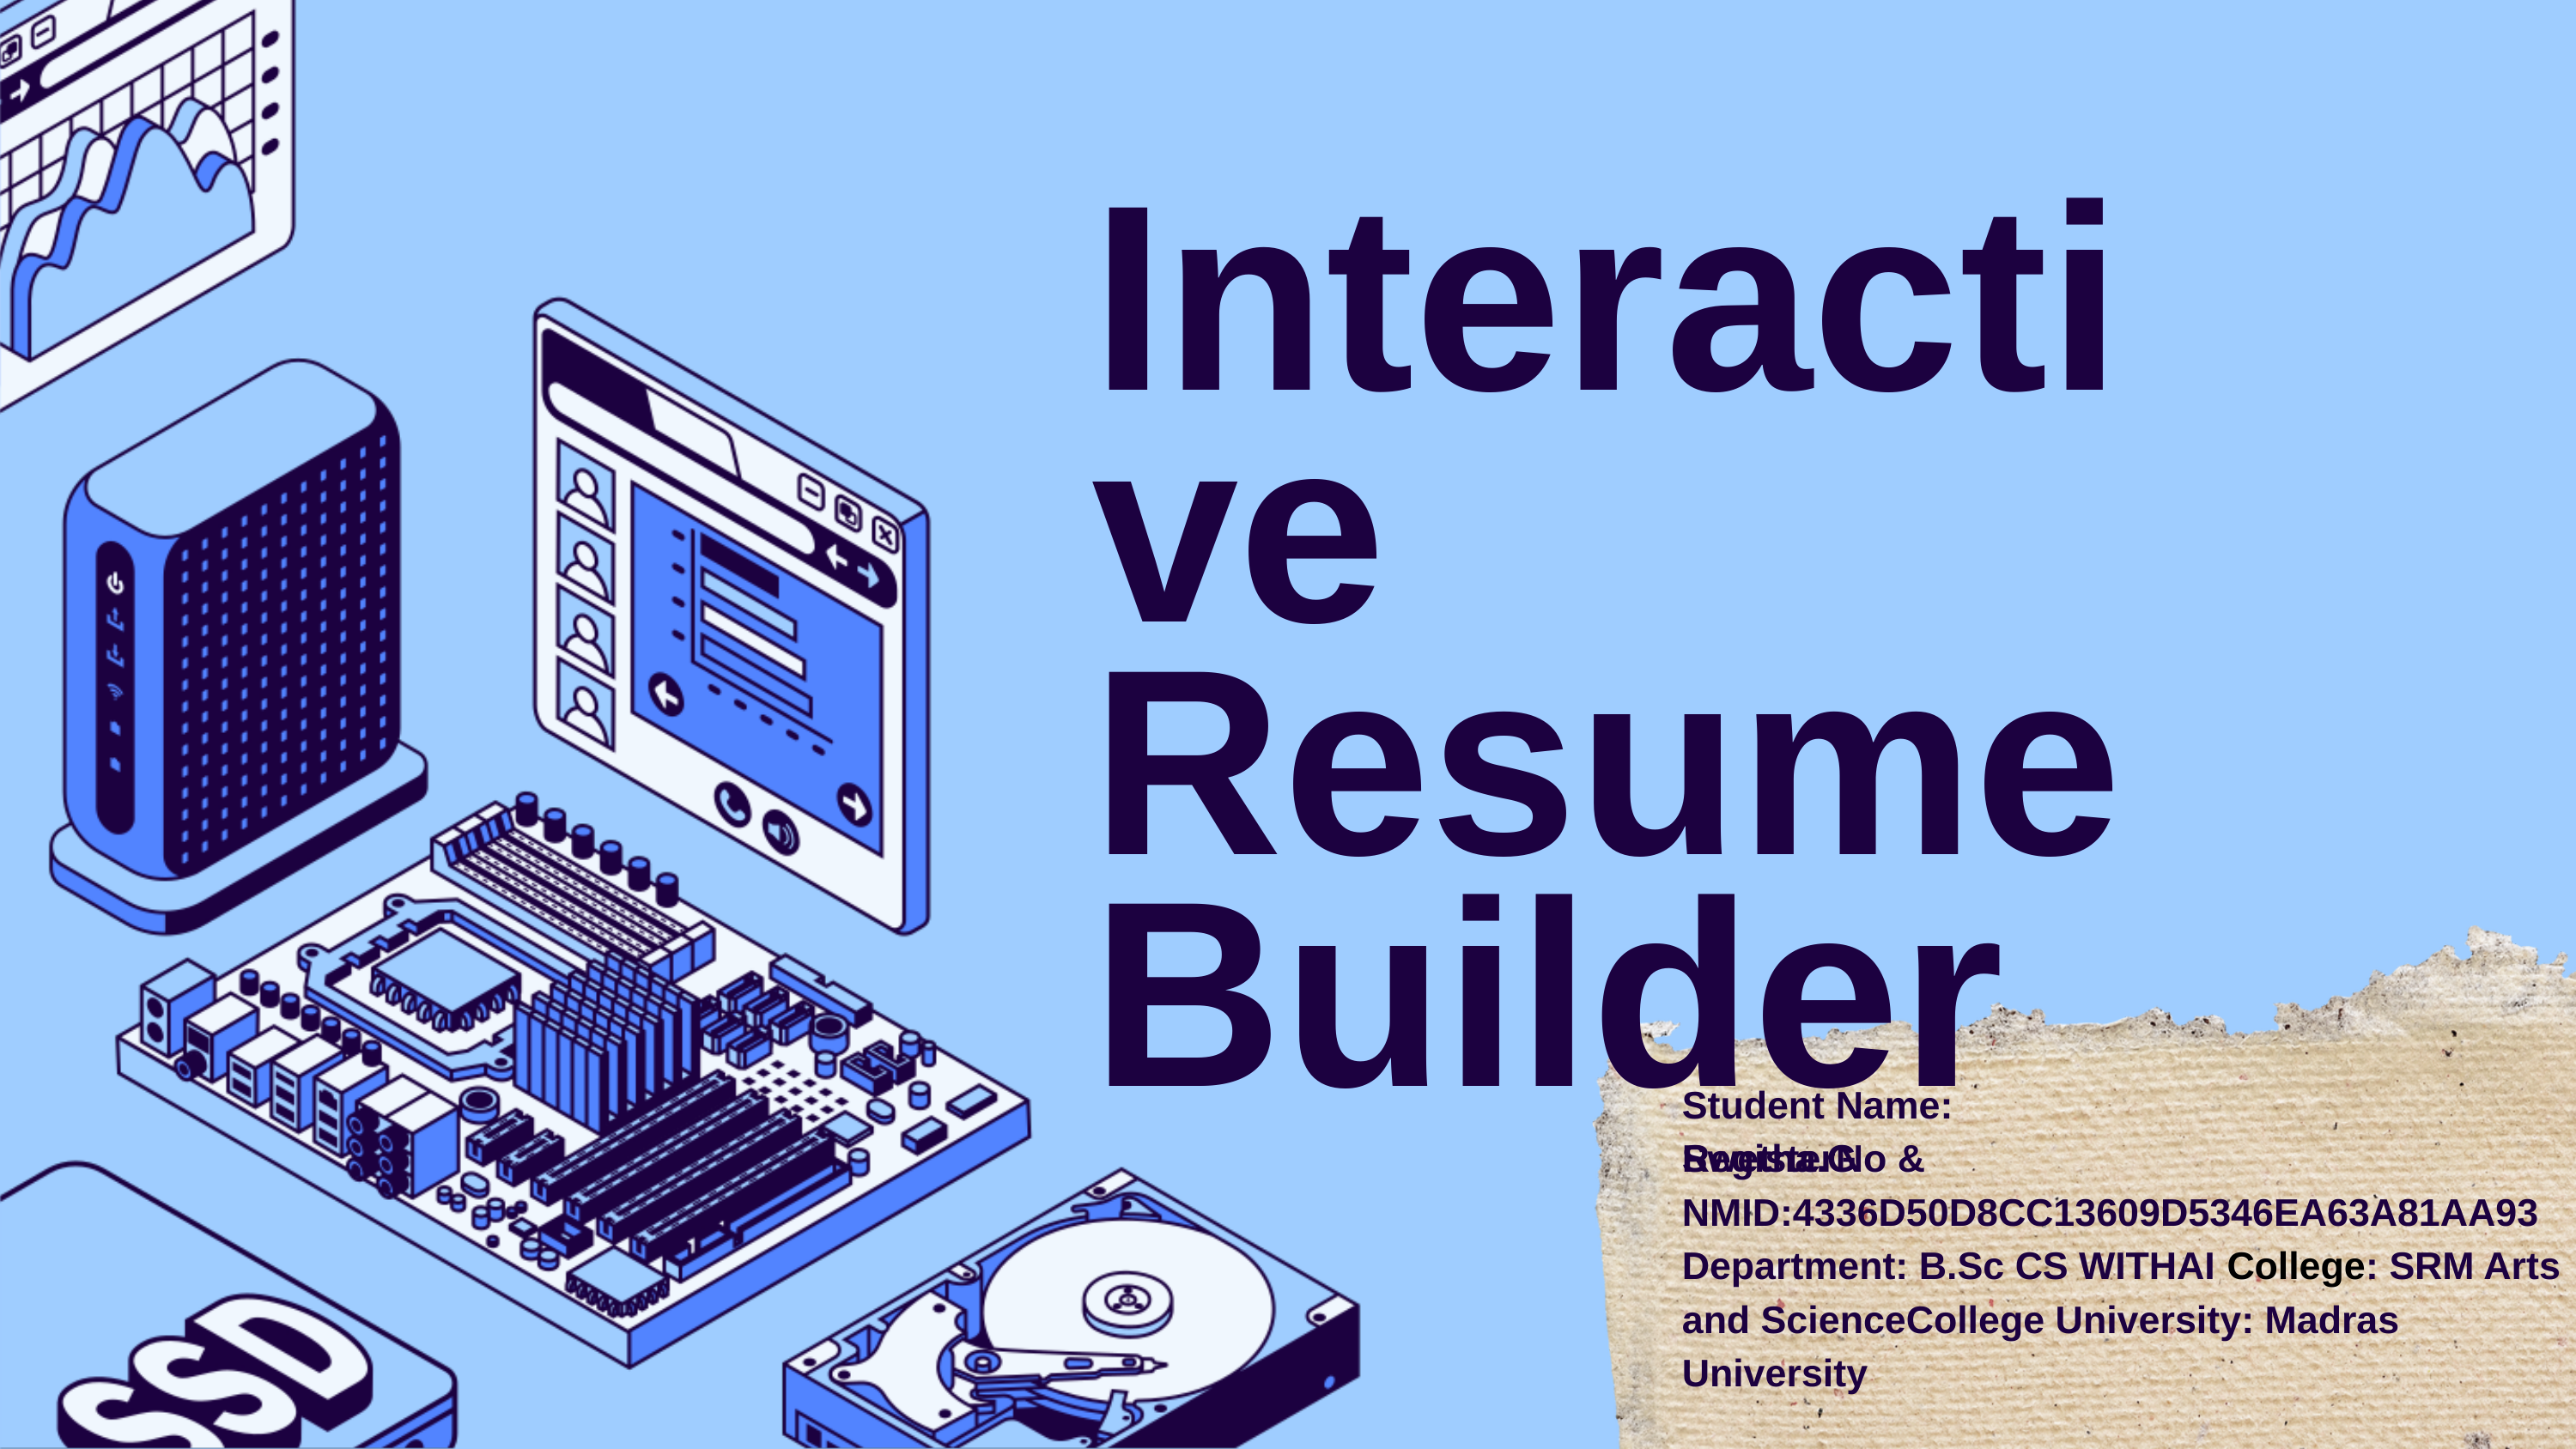

Interactive Resume Builder

Student Name: Swetha.G
RegisterNo & NMID:4336D50D8CC13609D5346EA63A81AA93 Department: B.Sc CS WITHAI College: SRM Arts and ScienceCollege University: Madras University